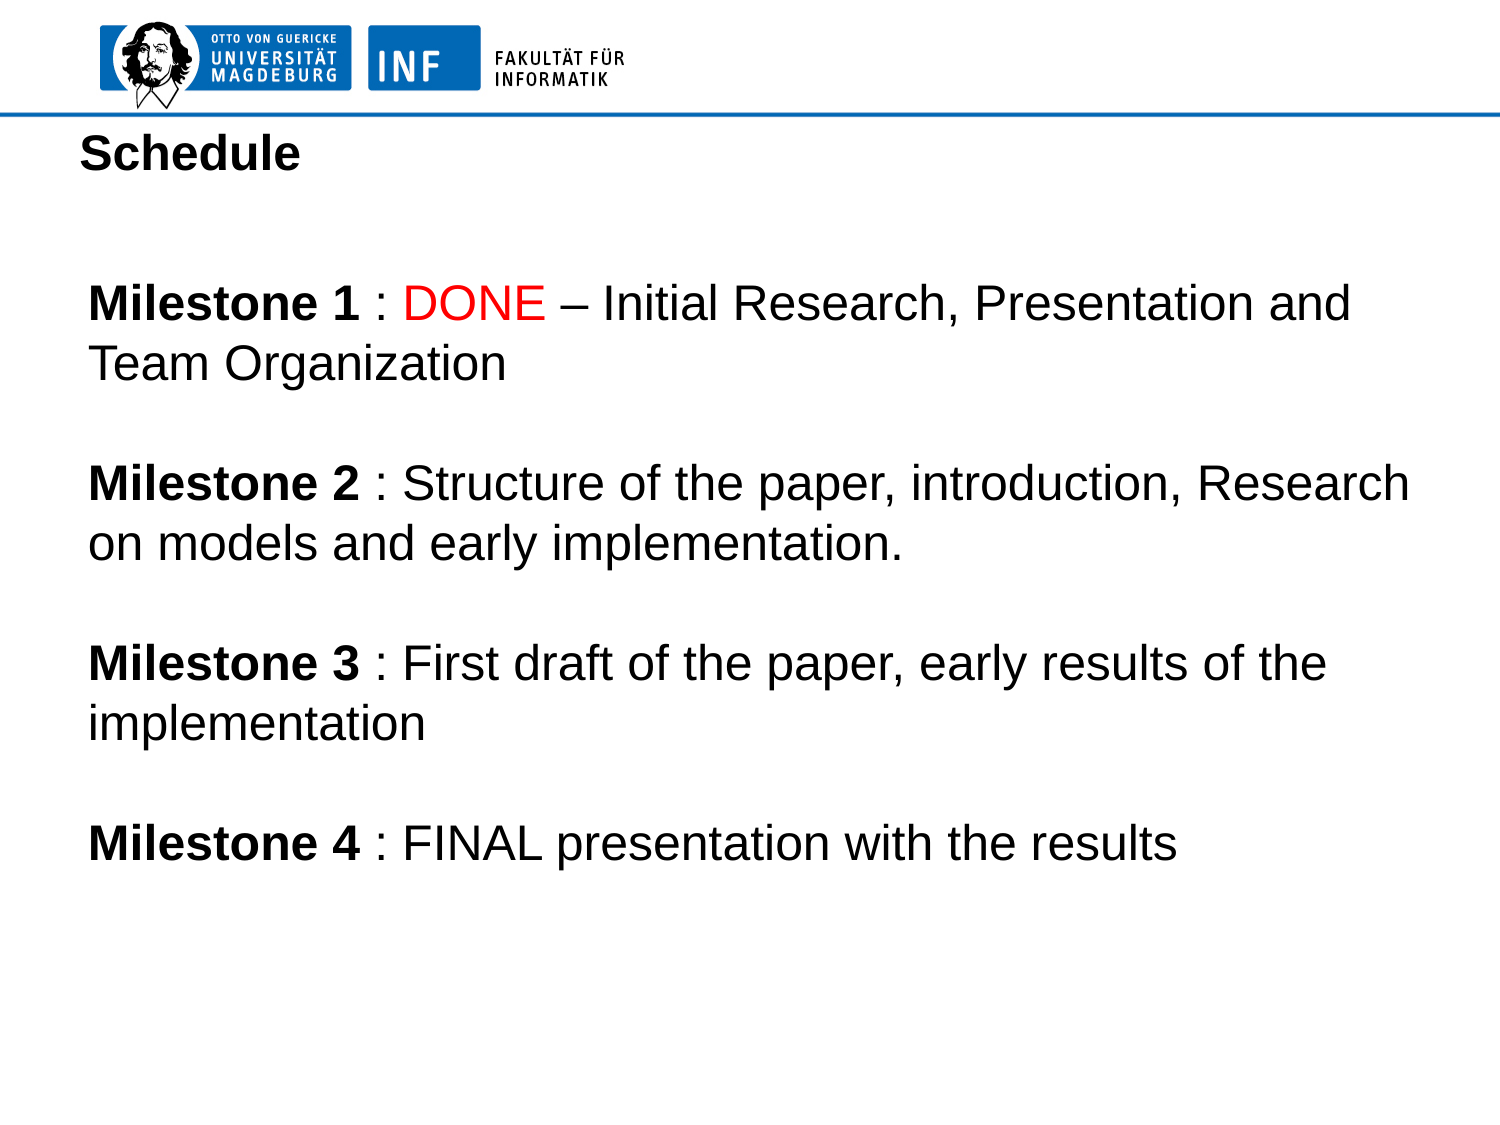

Schedule

Milestone 1 : DONE – Initial Research, Presentation and Team Organization

Milestone 2 : Structure of the paper, introduction, Research on models and early implementation.

Milestone 3 : First draft of the paper, early results of the implementation

Milestone 4 : FINAL presentation with the results